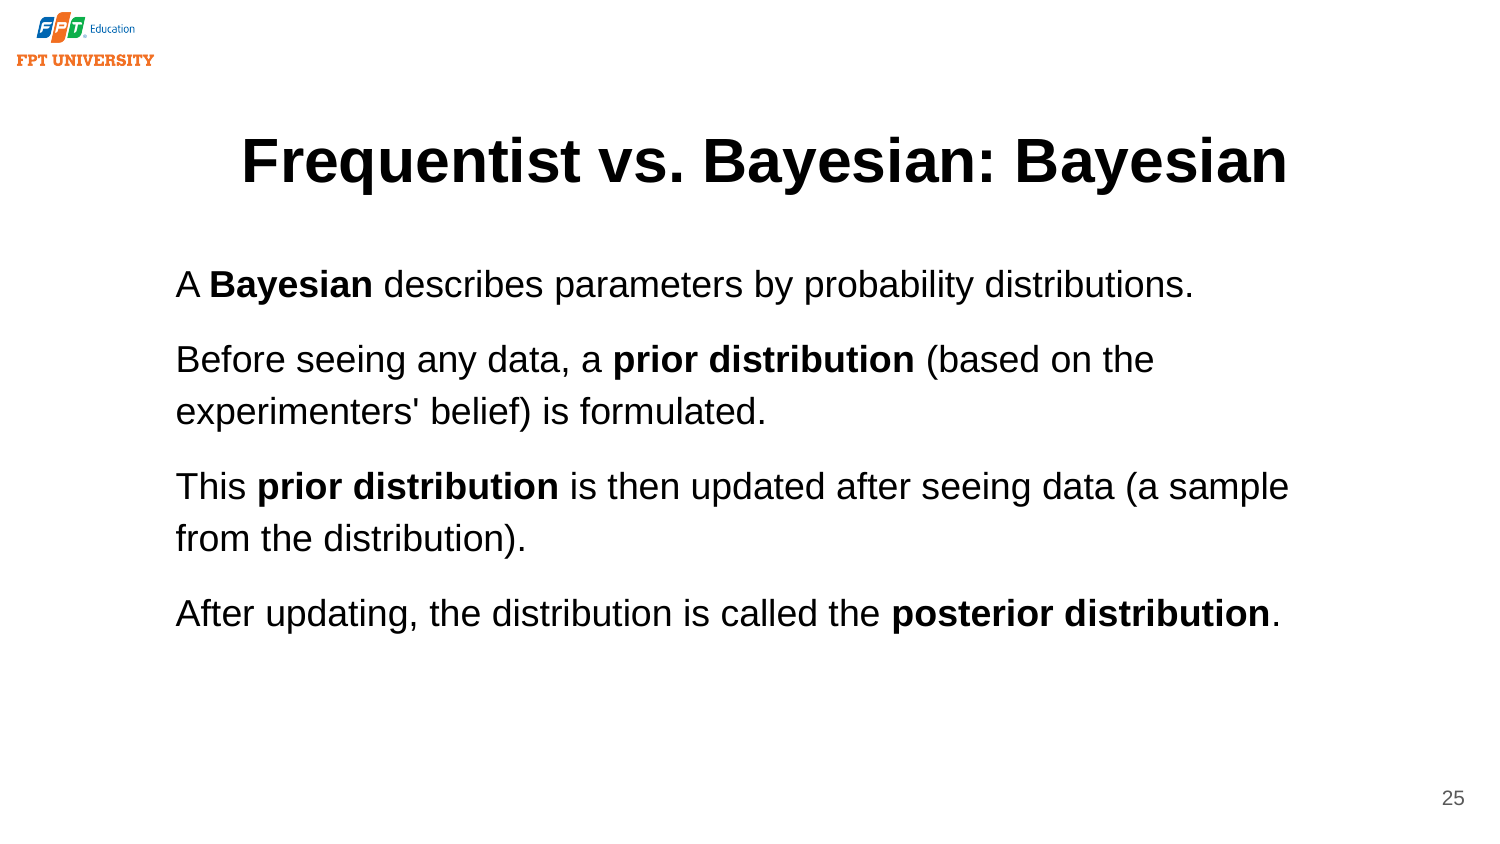

# Frequentist vs. Bayesian: Bayesian
A Bayesian describes parameters by probability distributions.

Before seeing any data, a prior distribution (based on the experimenters' belief) is formulated.

This prior distribution is then updated after seeing data (a sample from the distribution).

After updating, the distribution is called the posterior distribution.
25